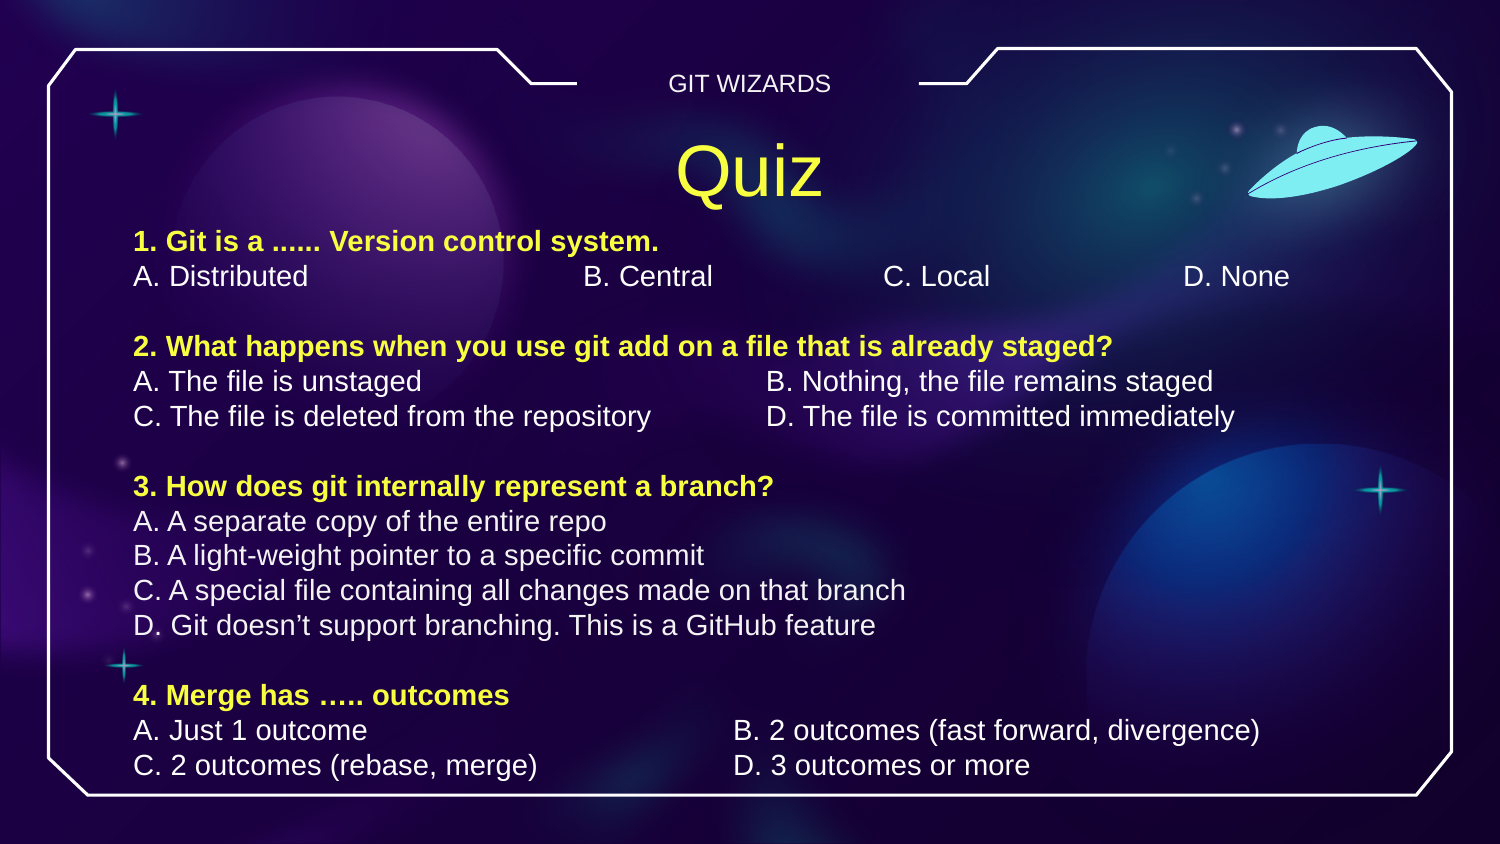

GIT WIZARDS
# Quiz

1. Git is a ...... Version control system.
A. Distributed		B. Central		C. Local		D. None

2. What happens when you use git add on a file that is already staged?
A. The file is unstaged   		    B. Nothing, the file remains staged
C. The file is deleted from the repository   	    D. The file is committed immediately

3. How does git internally represent a branch?
A. A separate copy of the entire repo
B. A light-weight pointer to a specific commit
C. A special file containing all changes made on that branch
D. Git doesn’t support branching. This is a GitHub feature

4. Merge has ….. outcomes
A. Just 1 outcome			B. 2 outcomes (fast forward, divergence)
C. 2 outcomes (rebase, merge)		D. 3 outcomes or more